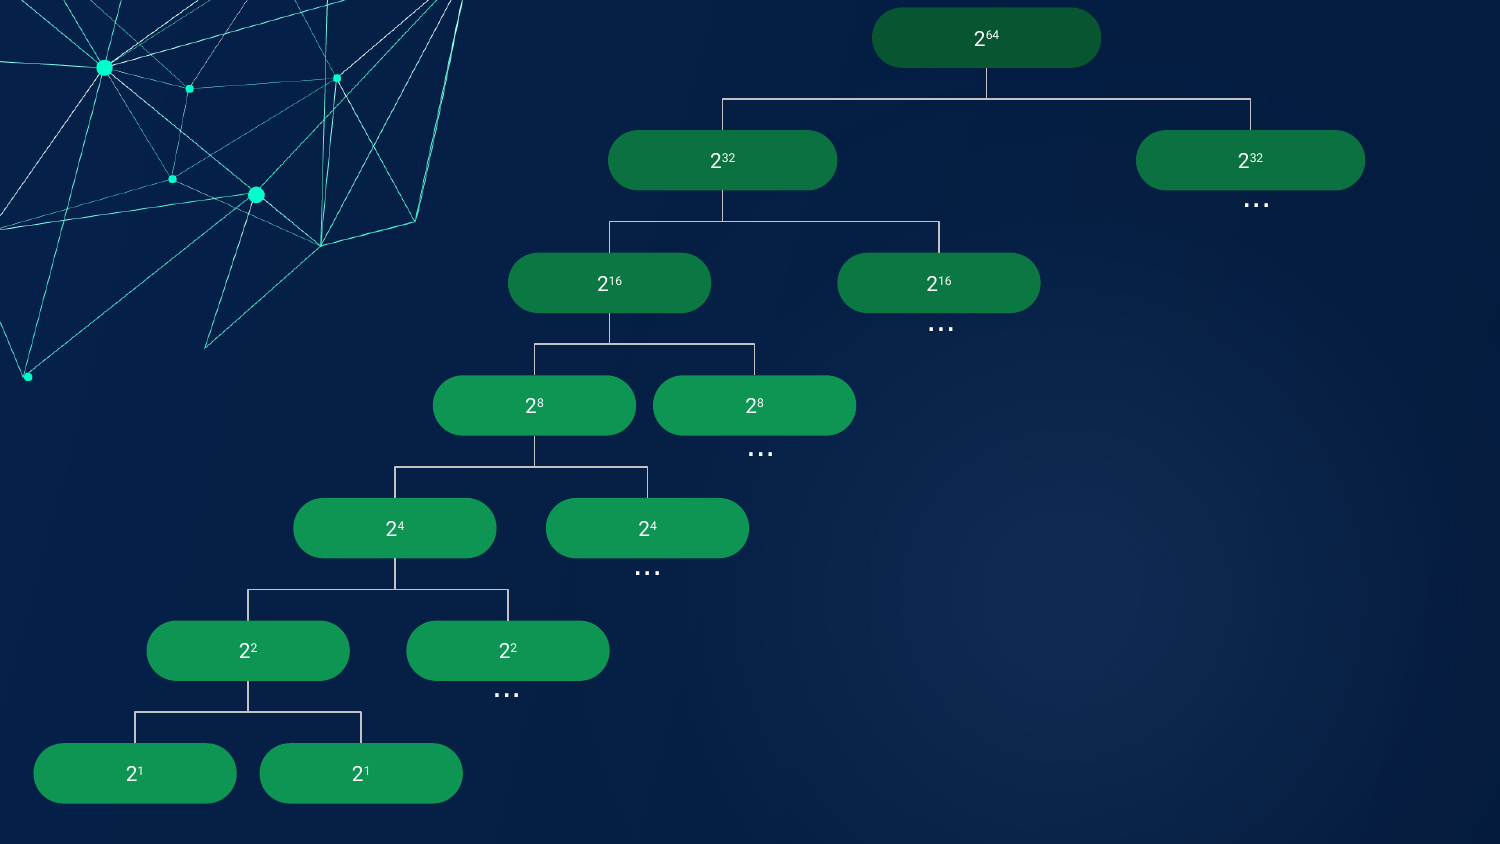

264
232
232
...
216
216
...
28
28
...
24
24
...
22
22
...
21
21